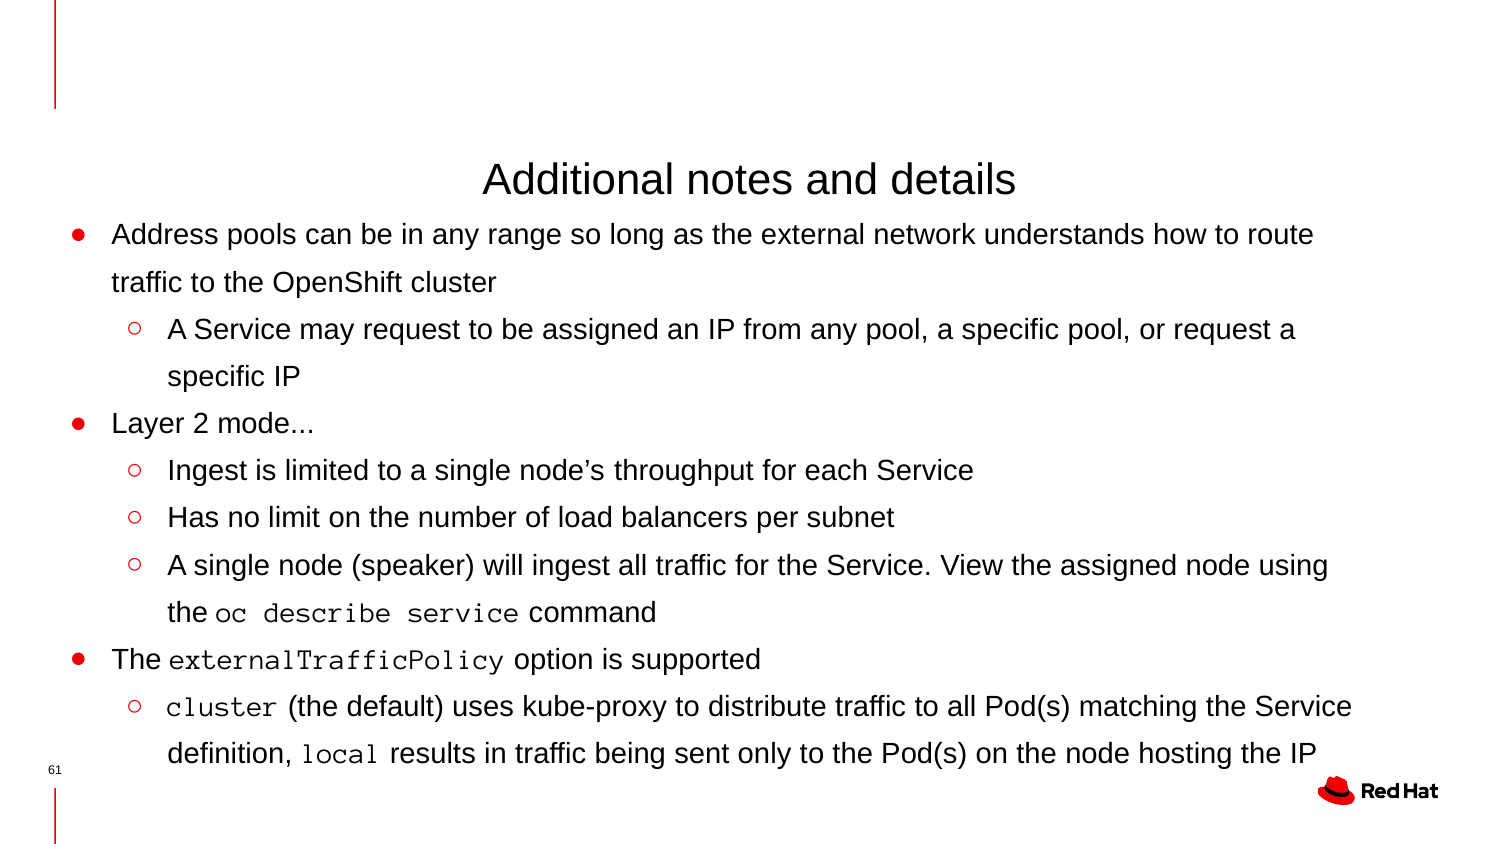

# Additional notes and details
Address pools can be in any range so long as the external network understands how to route traffic to the OpenShift cluster
A Service may request to be assigned an IP from any pool, a specific pool, or request a specific IP
Layer 2 mode...
Ingest is limited to a single node’s throughput for each Service
Has no limit on the number of load balancers per subnet
A single node (speaker) will ingest all traffic for the Service. View the assigned node using the oc describe service command
The externalTrafficPolicy option is supported
cluster (the default) uses kube-proxy to distribute traffic to all Pod(s) matching the Service definition, local results in traffic being sent only to the Pod(s) on the node hosting the IP

61